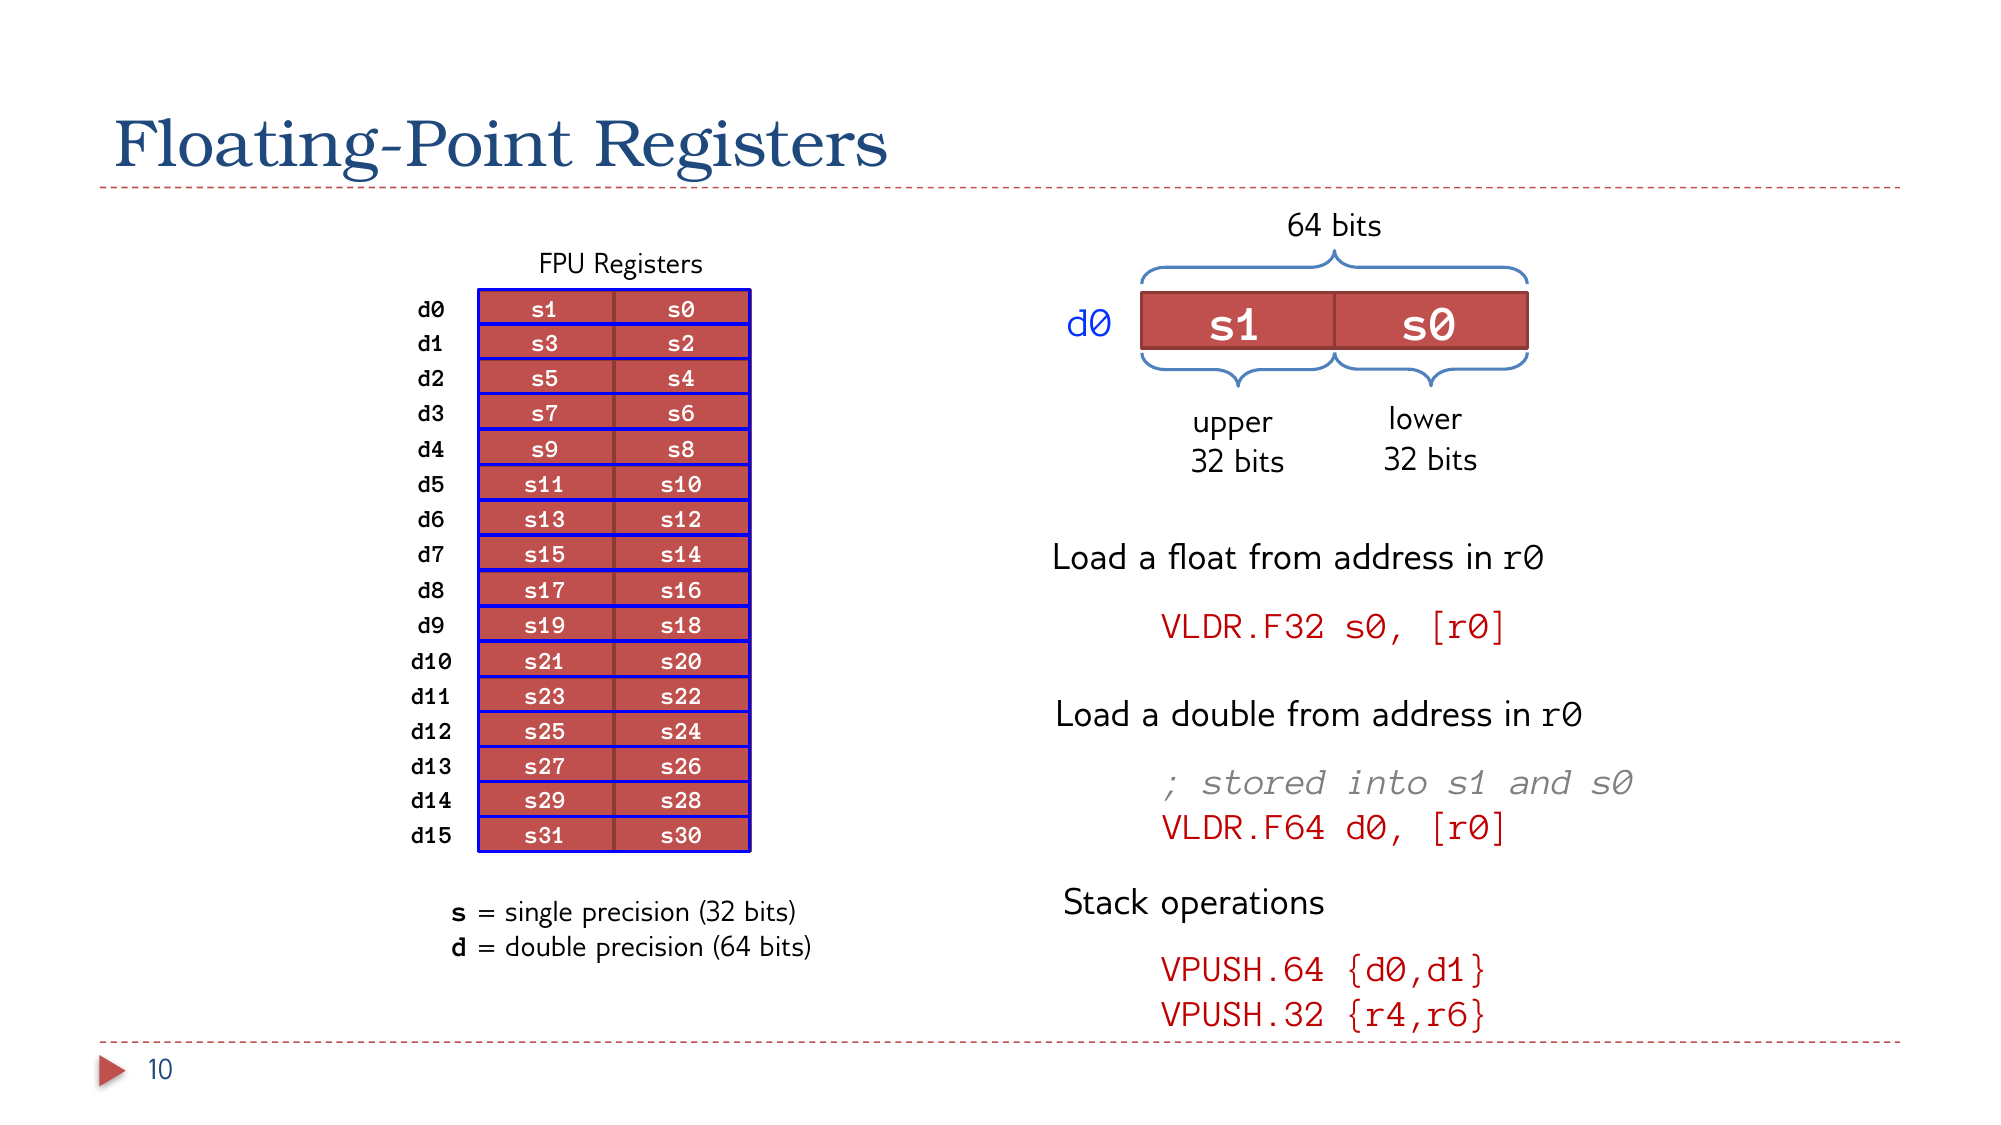

# Floating-Point Registers

64 bits

d0
s1
s0
lower
32 bits
upper
32 bits
FPU Registers

d0
d1
d2
d3
d4
d5
d6
d7
d8
d9
d10
d11
d12
d13
d14
d15
s1
s0
s3
s2
s5
s4
s7
s6
s9
s8
s11
s10
s13
s12
Load a float from address in r0
s15
s14
s17
s16
VLDR.F32 s0, [r0]
s19
s18
s21
s20
s23
s22
Load a double from address in r0
s25
s24
s27
s26
; stored into s1 and s0
VLDR.F64 d0, [r0]
s29
s28
s31
s30
Stack operations
s = single precision (32 bits)
d = double precision (64 bits)
VPUSH.64 {d0,d1}
VPUSH.32 {r4,r6}
10